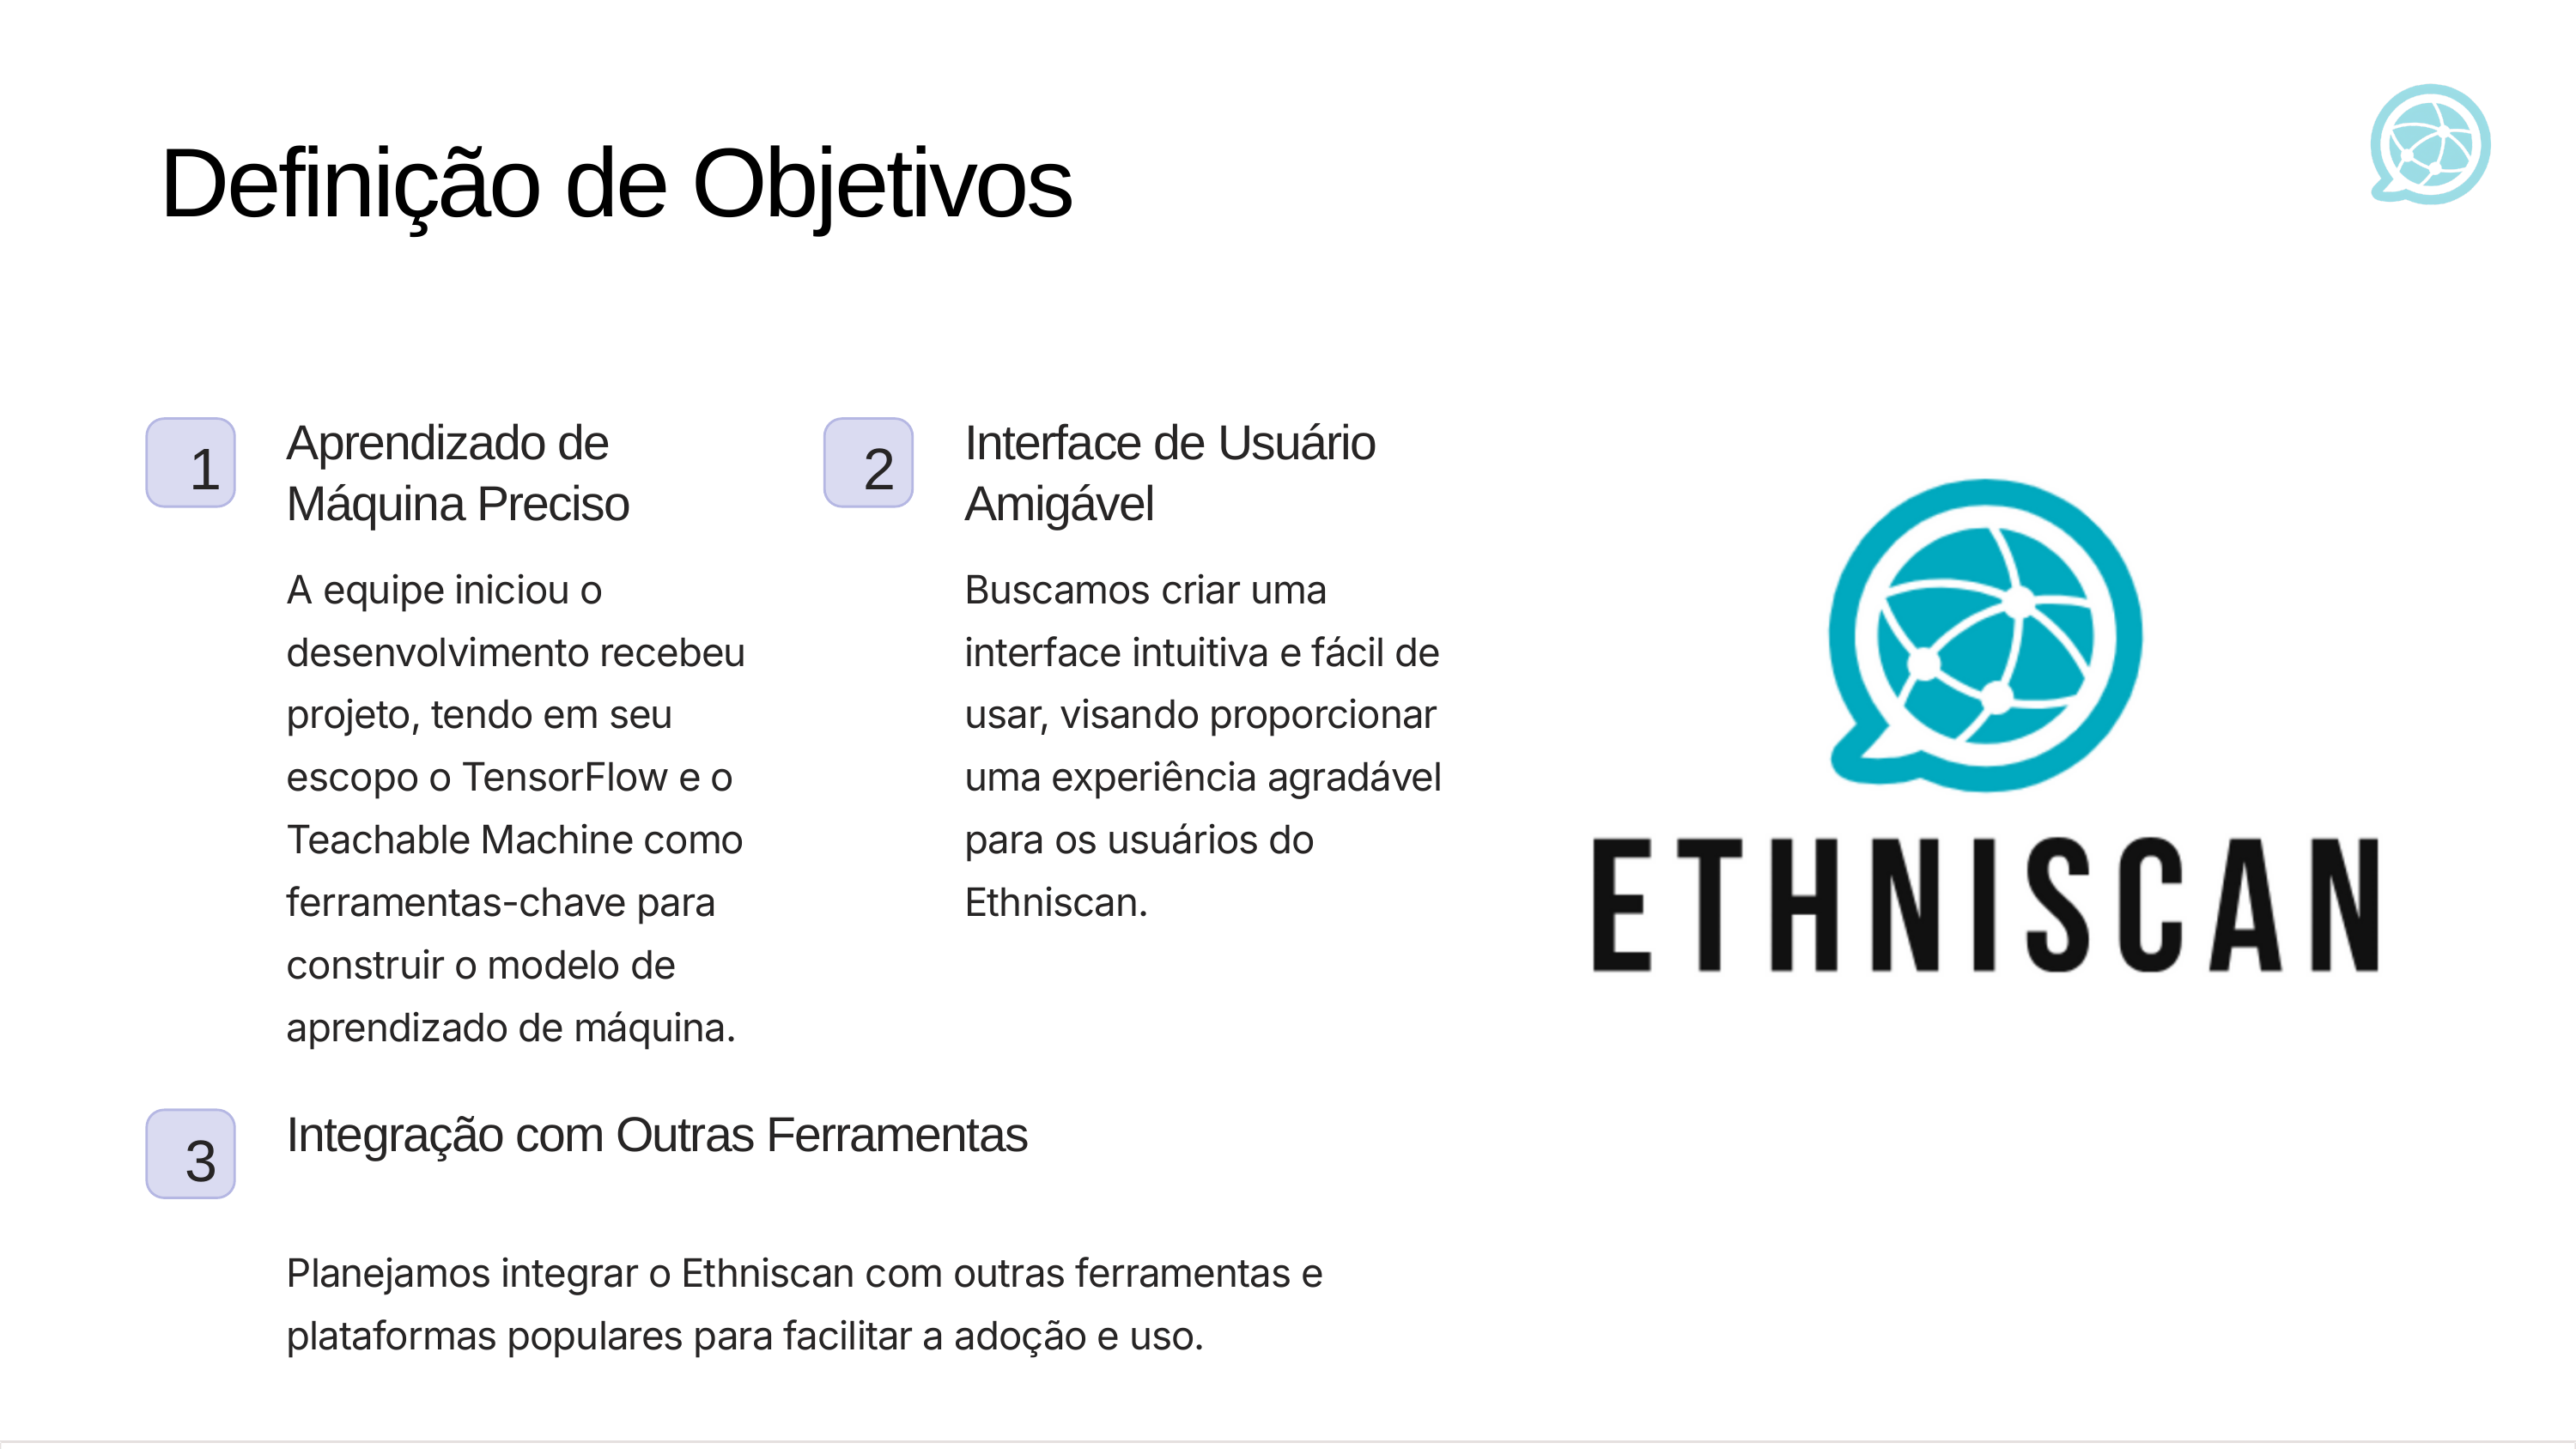

Definição de Objetivos

Aprendizado de Máquina Preciso
Interface de Usuário Amigável

1
2
A equipe iniciou o desenvolvimento recebeu projeto, tendo em seu escopo o TensorFlow e o Teachable Machine como ferramentas-chave para construir o modelo de aprendizado de máquina.
Buscamos criar uma interface intuitiva e fácil de usar, visando proporcionar uma experiência agradável para os usuários do Ethniscan.
Integração com Outras Ferramentas

3
Planejamos integrar o Ethniscan com outras ferramentas e plataformas populares para facilitar a adoção e uso.